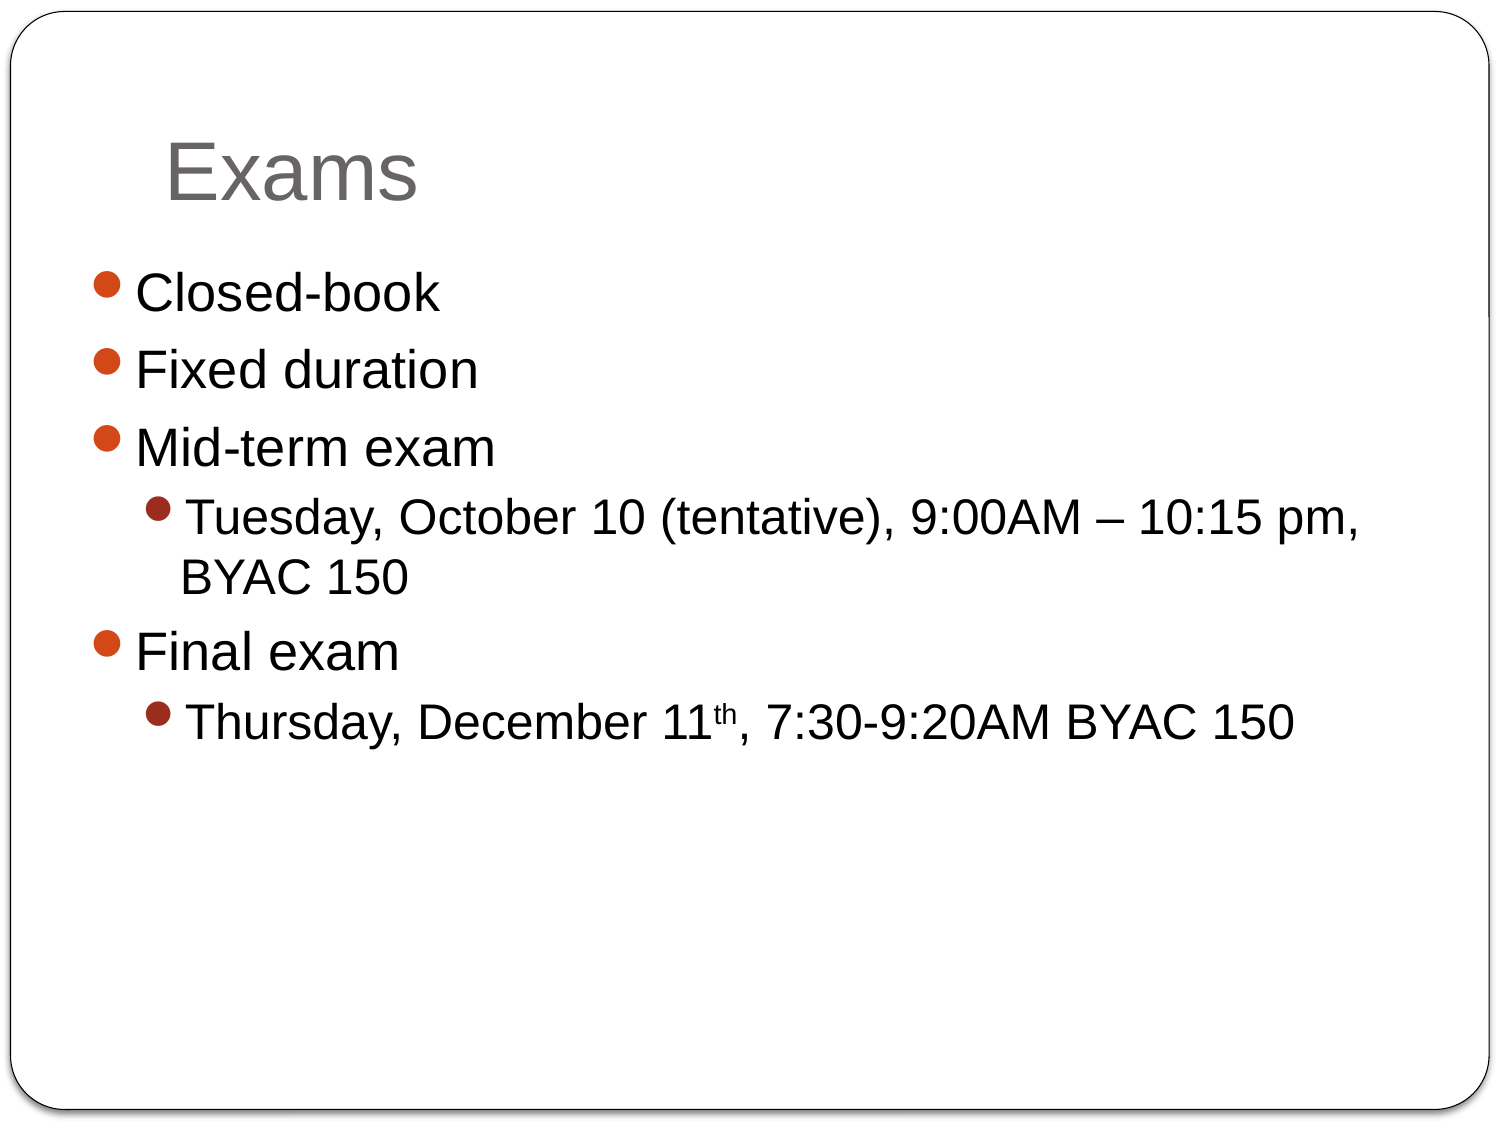

# Exams
Closed-book
Fixed duration
Mid-term exam
Tuesday, October 10 (tentative), 9:00AM – 10:15 pm, BYAC 150
Final exam
Thursday, December 11th, 7:30-9:20AM BYAC 150